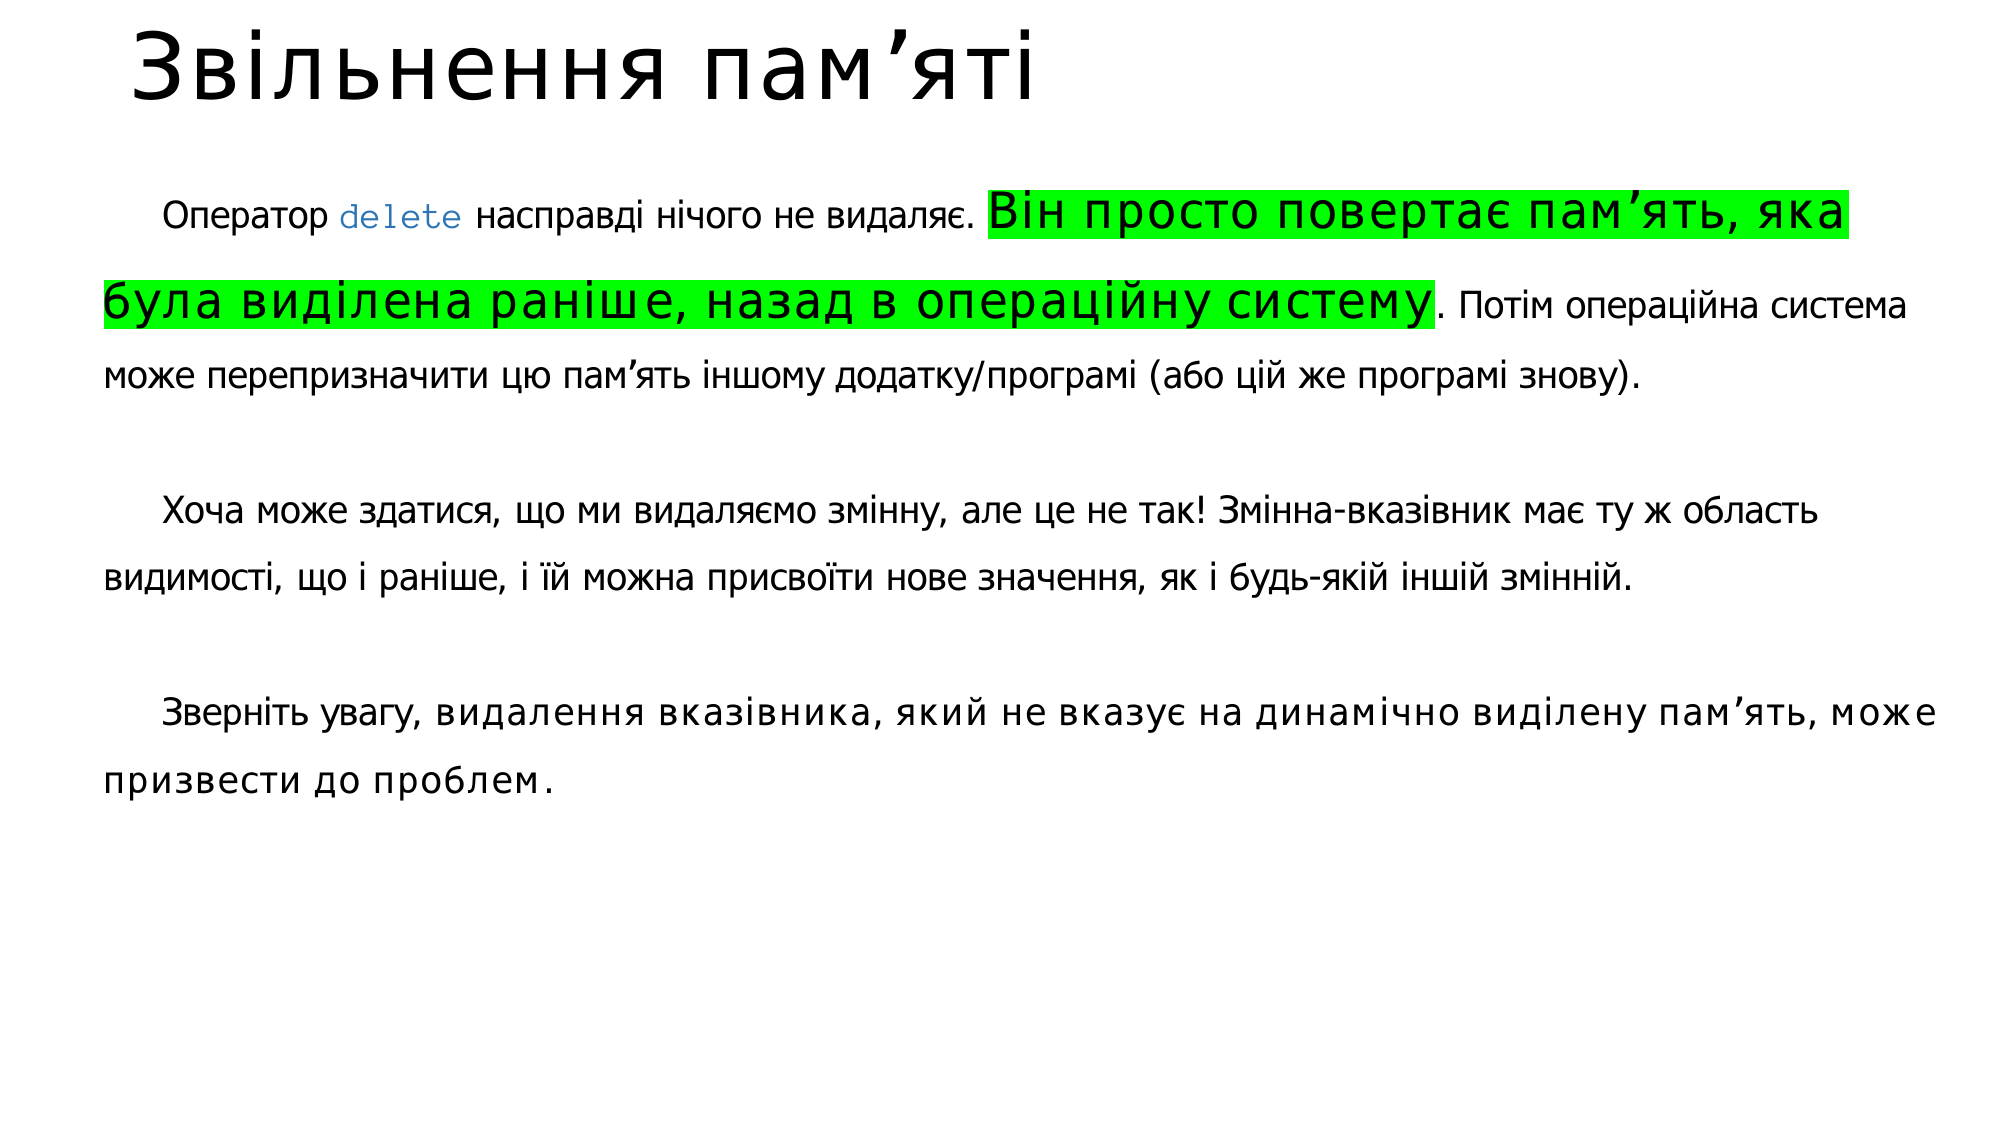

# Звільнення пам’яті
Оператор delete насправді нічого не видаляє. Він просто повертає пам’ять, яка була виділена раніше, назад в операційну систему. Потім операційна система може перепризначити цю пам’ять іншому додатку/програмі (або цій же програмі знову).

Хоча може здатися, що ми видаляємо змінну, але це не так! Змінна-вказівник має ту ж область видимості, що і раніше, і їй можна присвоїти нове значення, як і будь-якій іншій змінній.

Зверніть увагу, видалення вказівника, який не вказує на динамічно виділену пам’ять, може призвести до проблем.